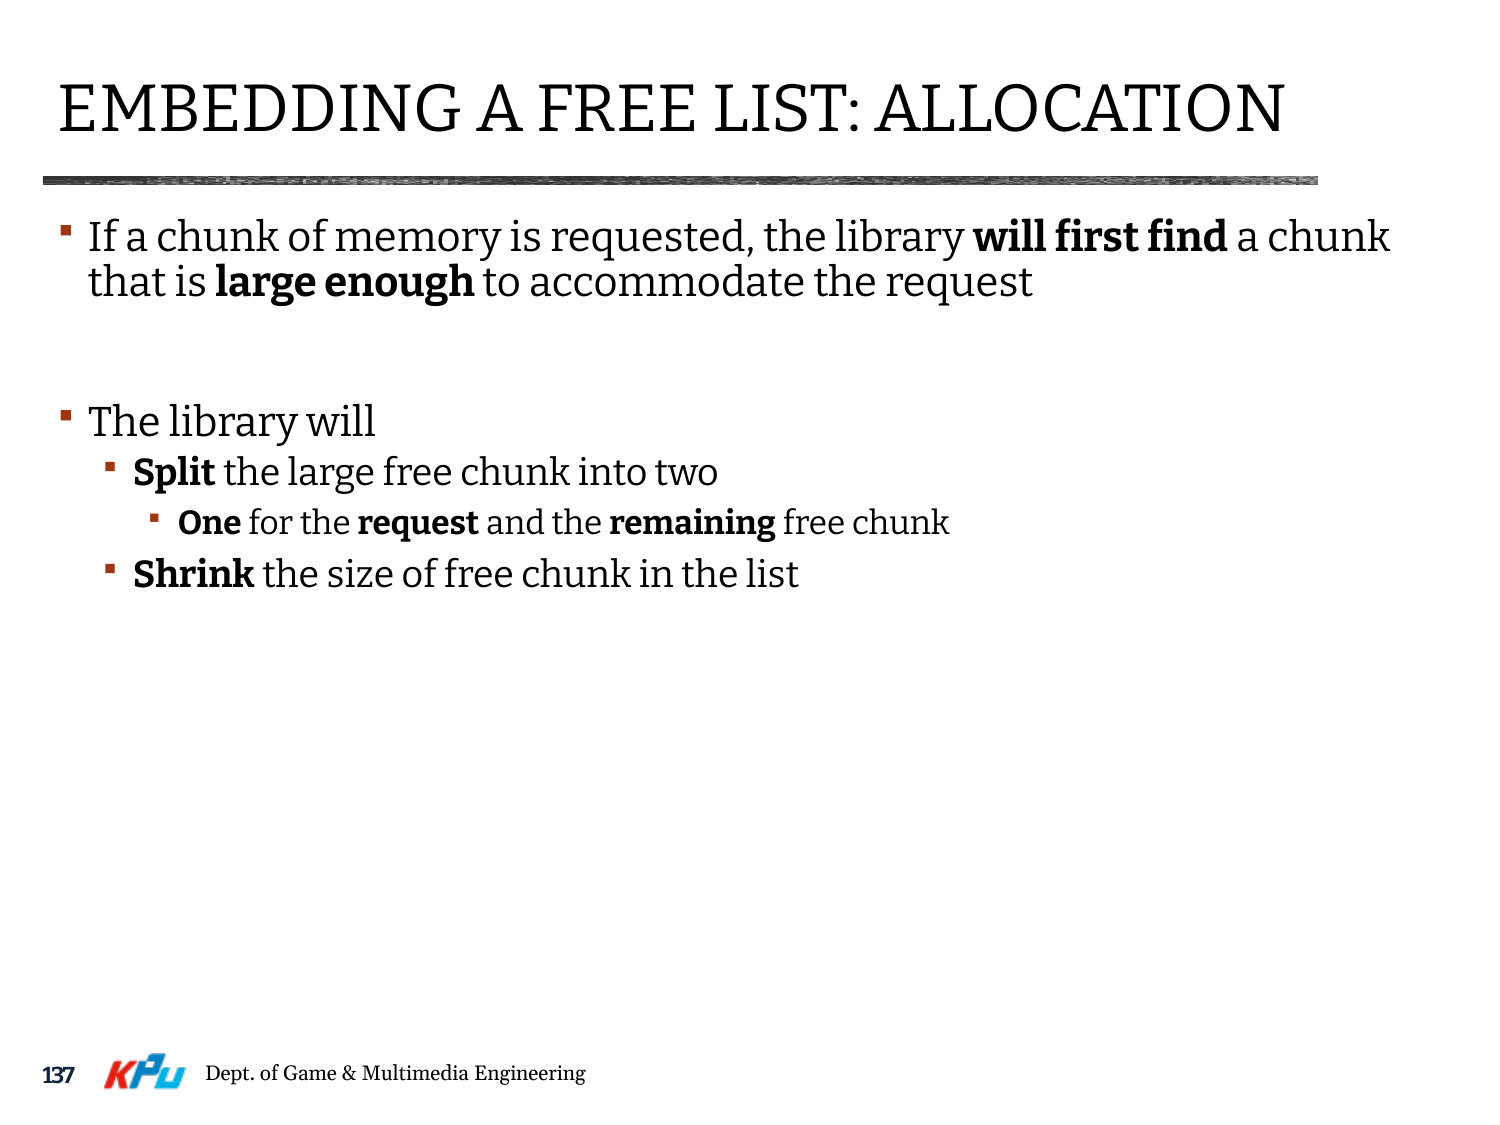

# Embedding A Free List: Allocation
If a chunk of memory is requested, the library will first find a chunk that is large enough to accommodate the request

The library will
Split the large free chunk into two
One for the request and the remaining free chunk
Shrink the size of free chunk in the list

Dept. of Game & Multimedia Engineering
137